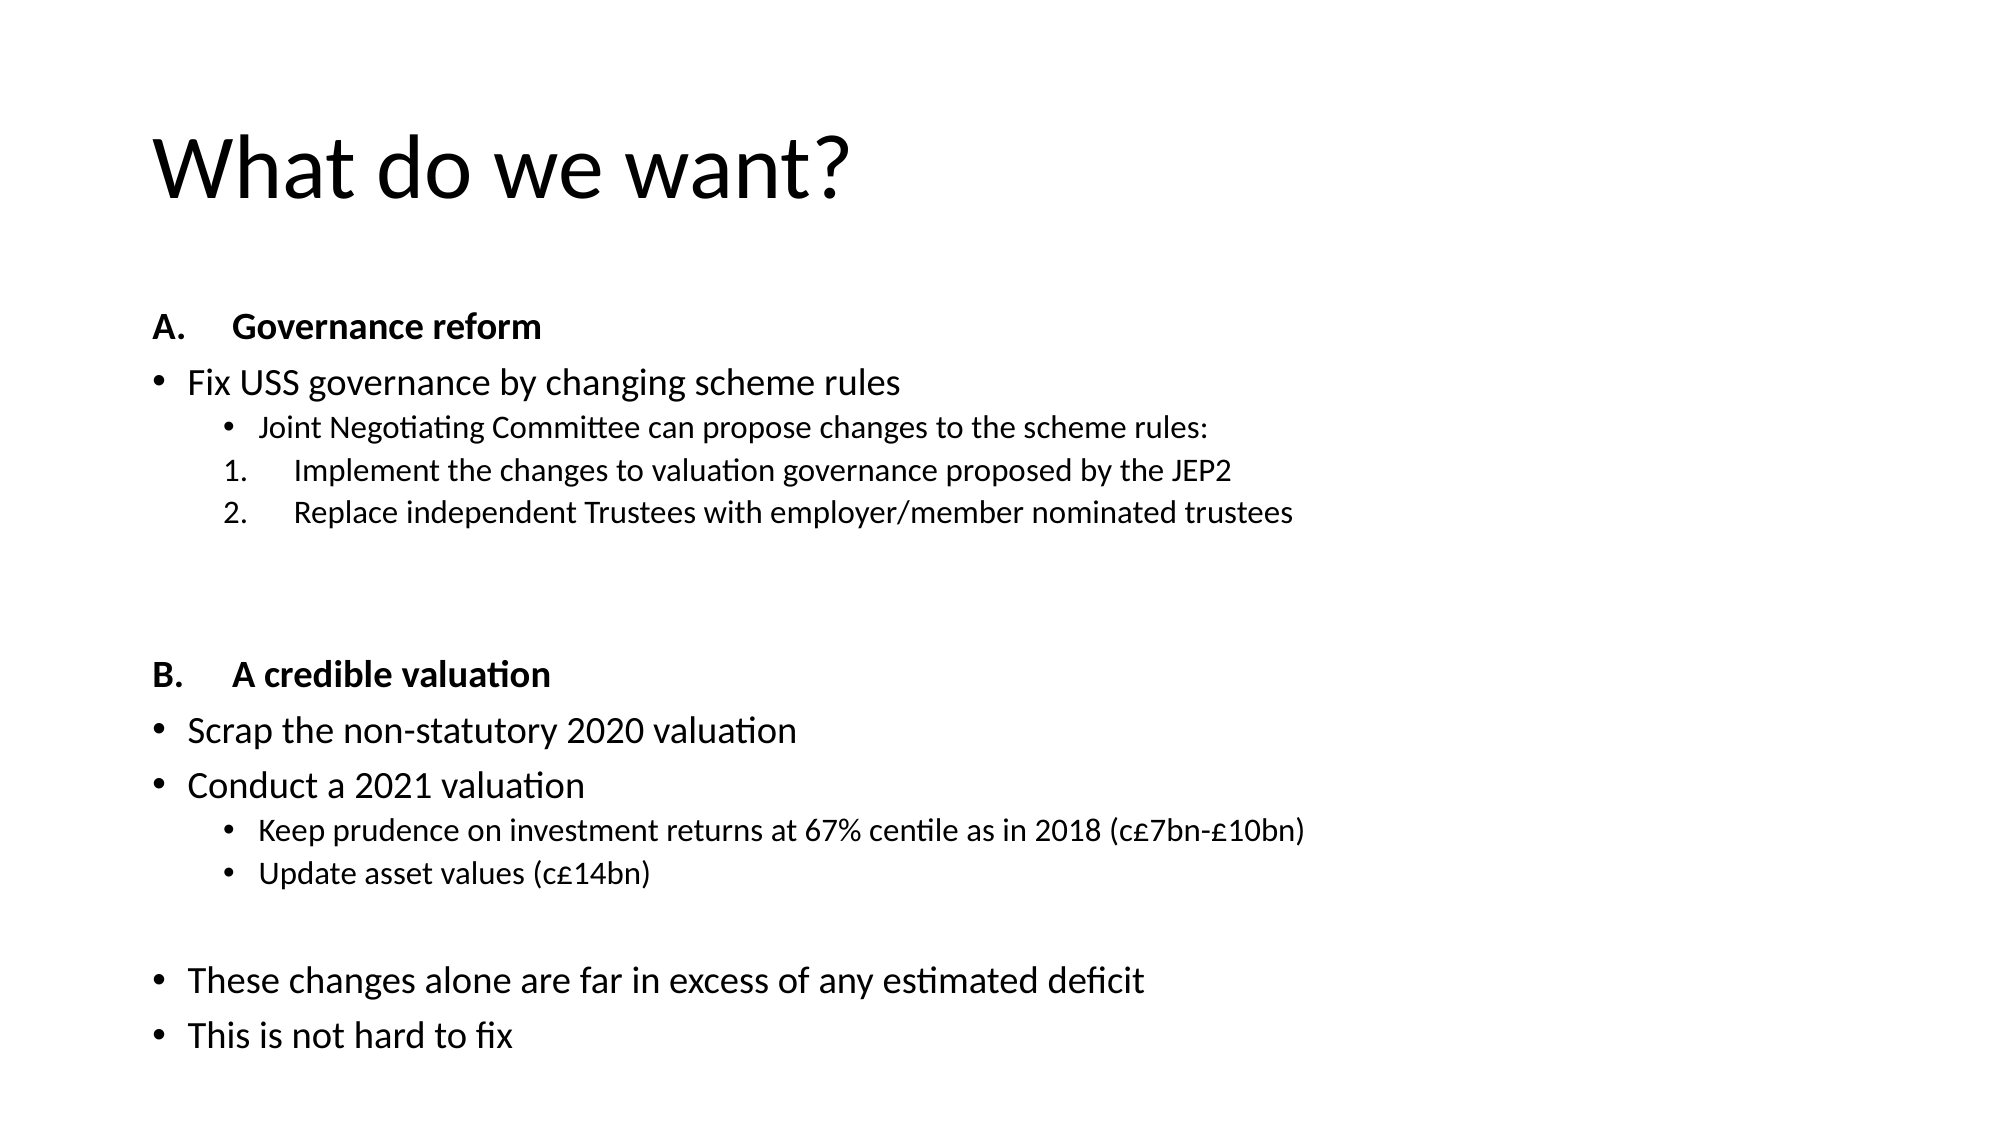

# What do we want?
Governance reform
Fix USS governance by changing scheme rules
Joint Negotiating Committee can propose changes to the scheme rules:
Implement the changes to valuation governance proposed by the JEP2
Replace independent Trustees with employer/member nominated trustees

A credible valuation
Scrap the non-statutory 2020 valuation
Conduct a 2021 valuation
Keep prudence on investment returns at 67% centile as in 2018 (c£7bn-£10bn)
Update asset values (c£14bn)

These changes alone are far in excess of any estimated deficit
This is not hard to fix